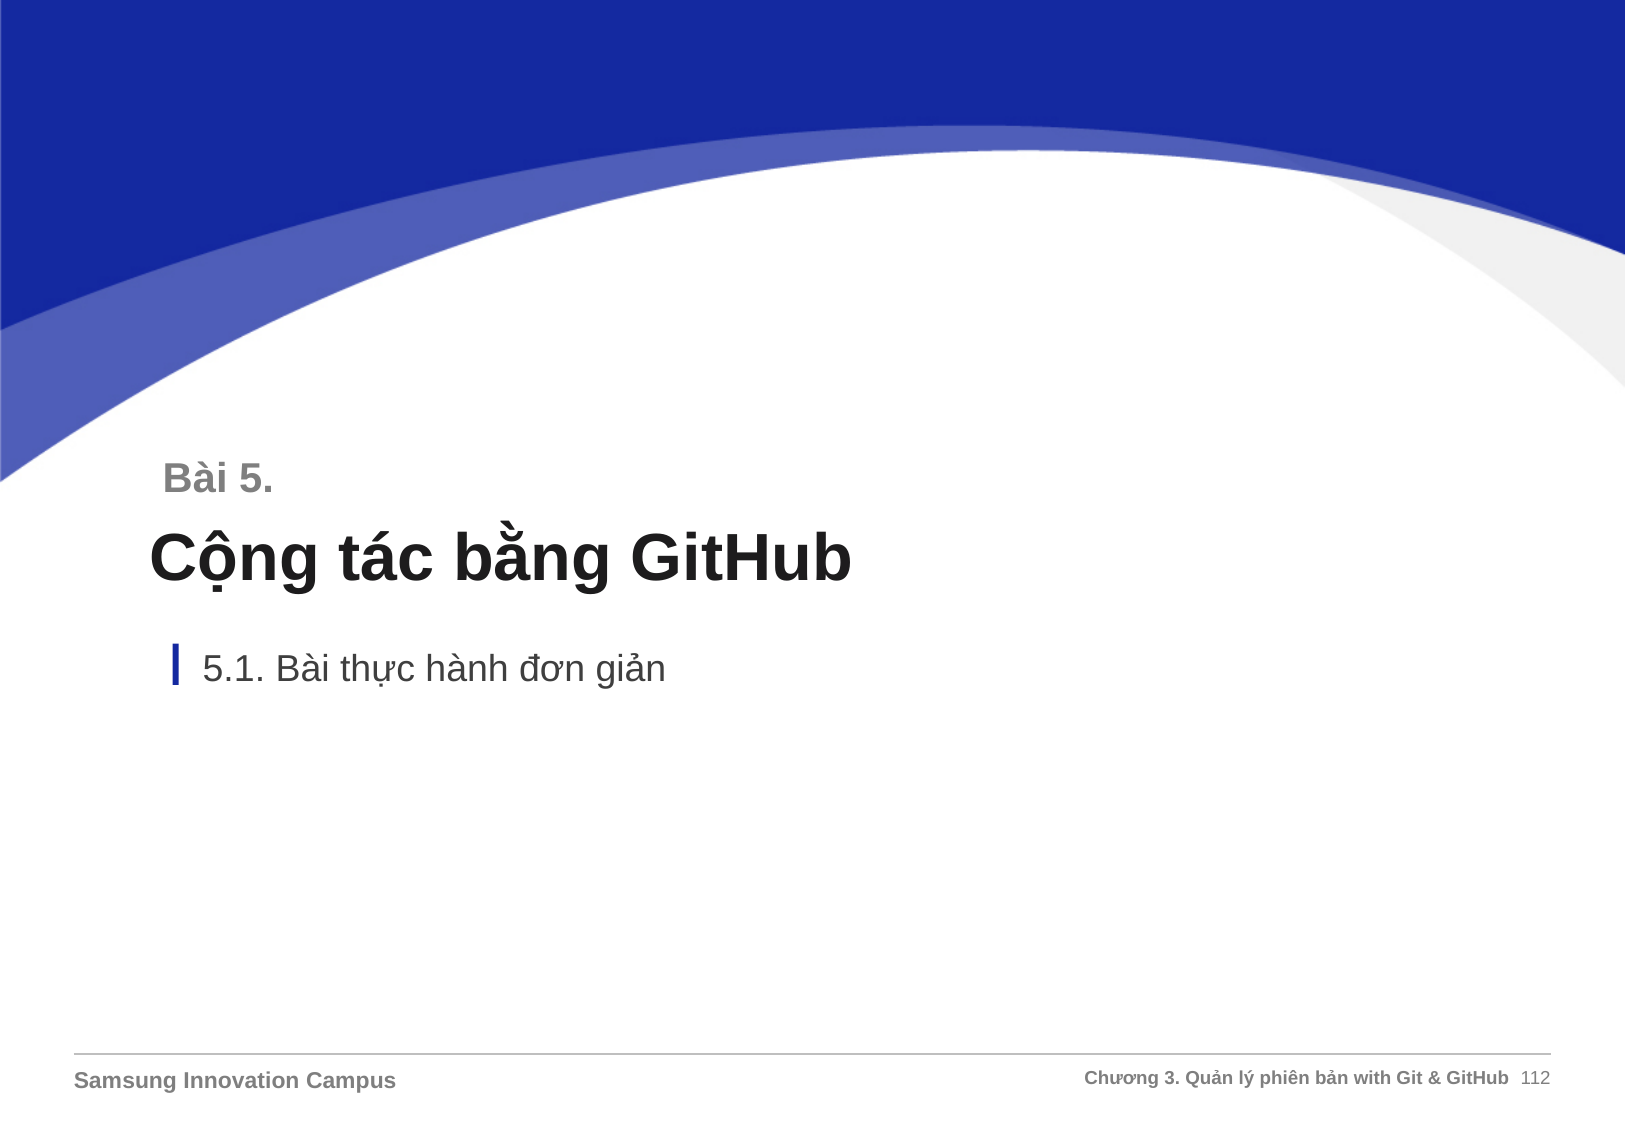

Bài 5.
Cộng tác bằng GitHub

5.1. Bài thực hành đơn giản